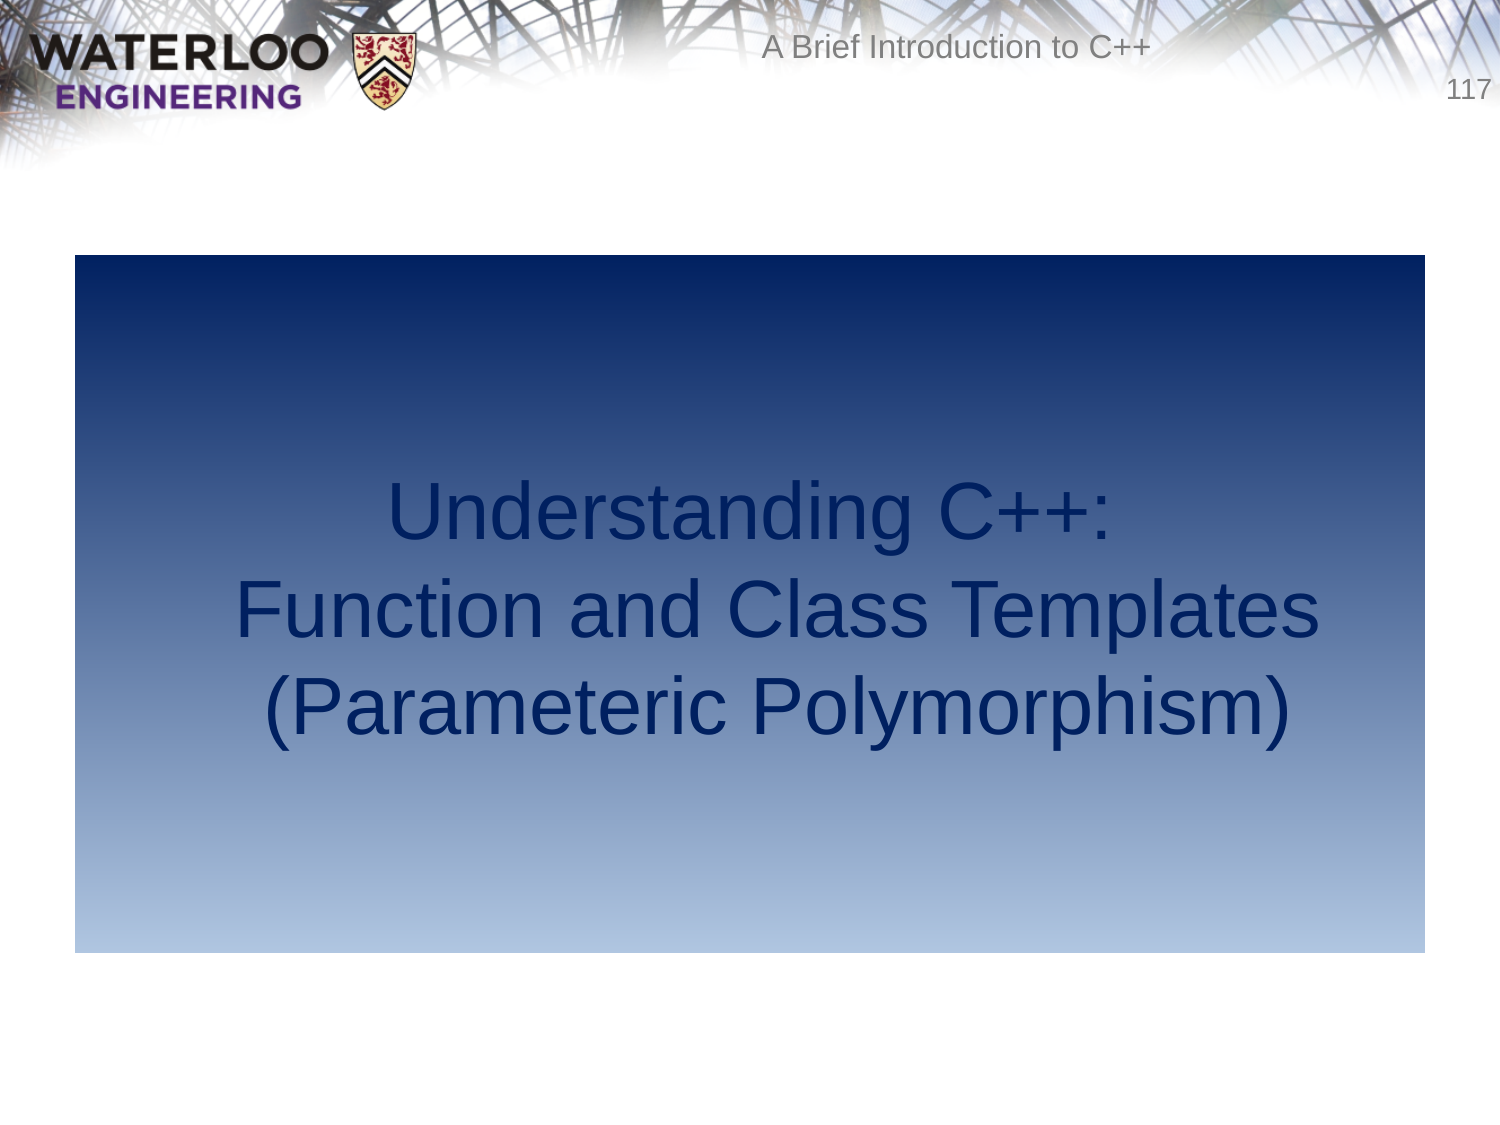

Understanding C++:
Function and Class Templates
(Parameteric Polymorphism)